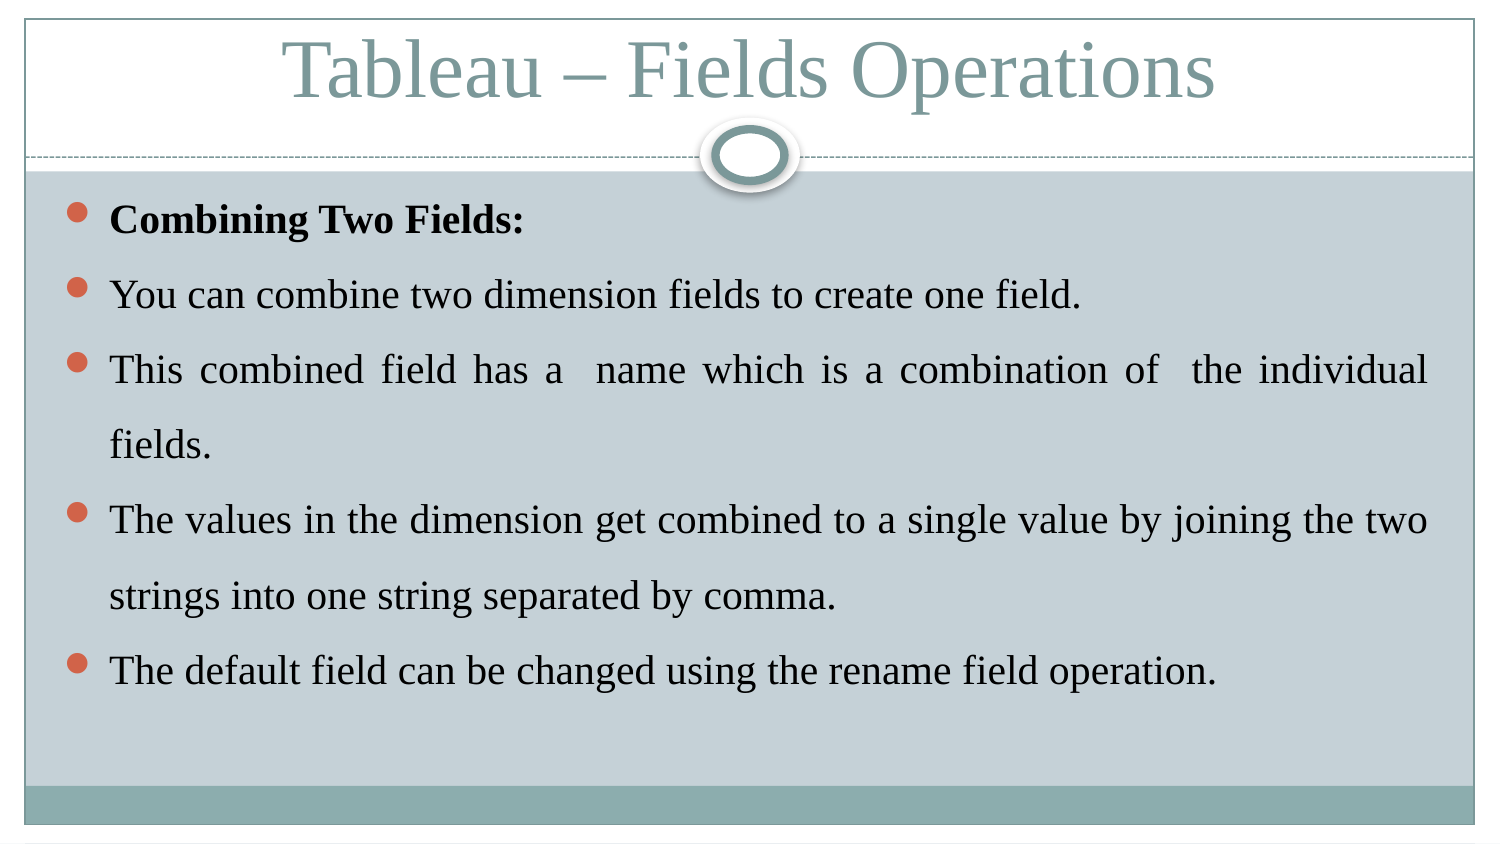

# Tableau – Fields Operations
Combining Two Fields:
You can combine two dimension fields to create one field.
This combined field has a  name which is a combination of  the individual fields.
The values in the dimension get combined to a single value by joining the two strings into one string separated by comma.
The default field can be changed using the rename field operation.